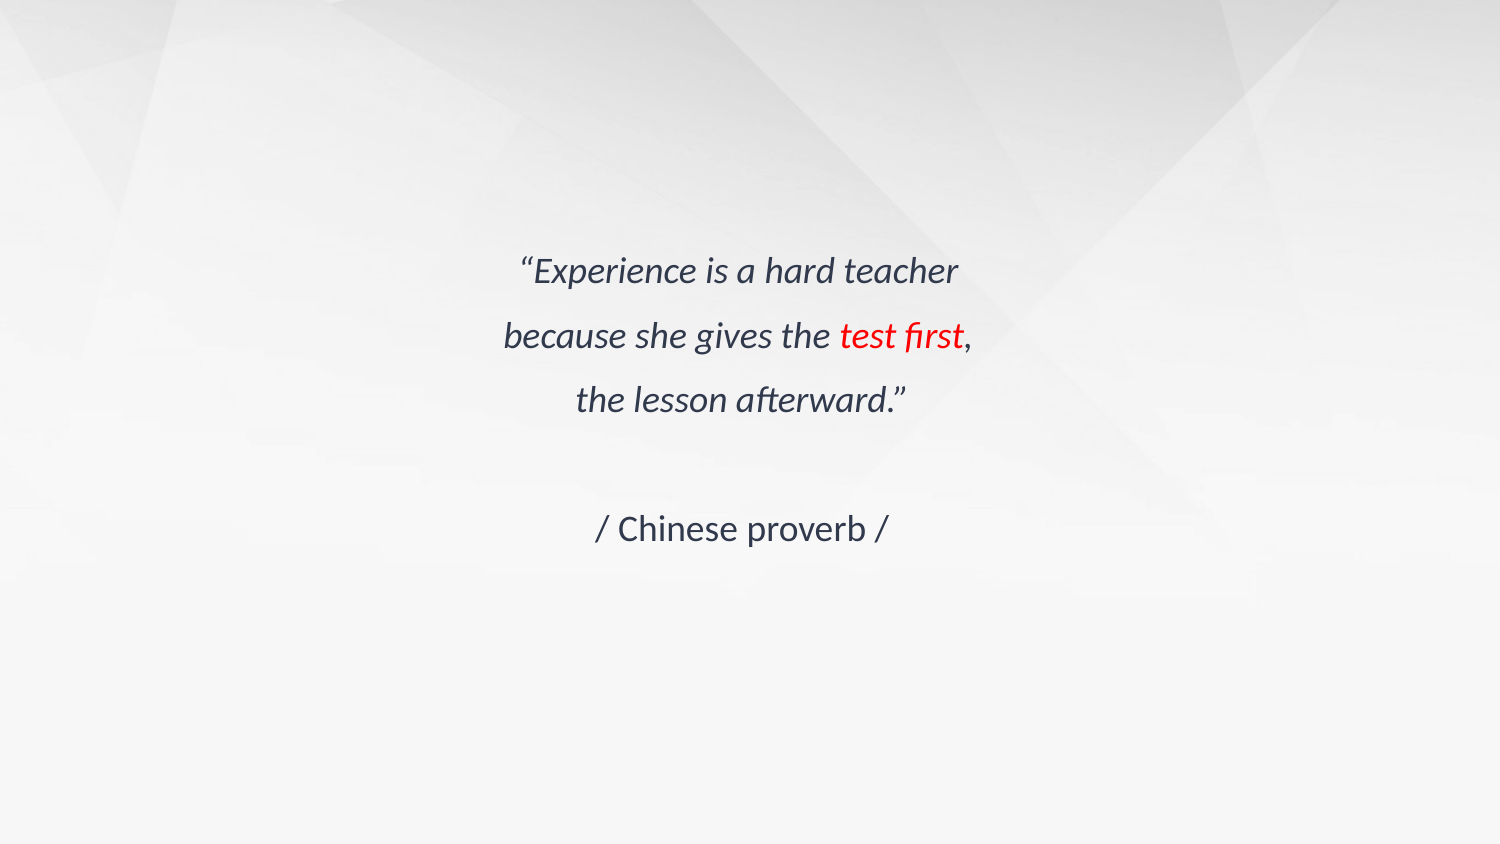

#
“Experience is a hard teacher
because she gives the test first,
the lesson afterward.”

/ Chinese proverb /